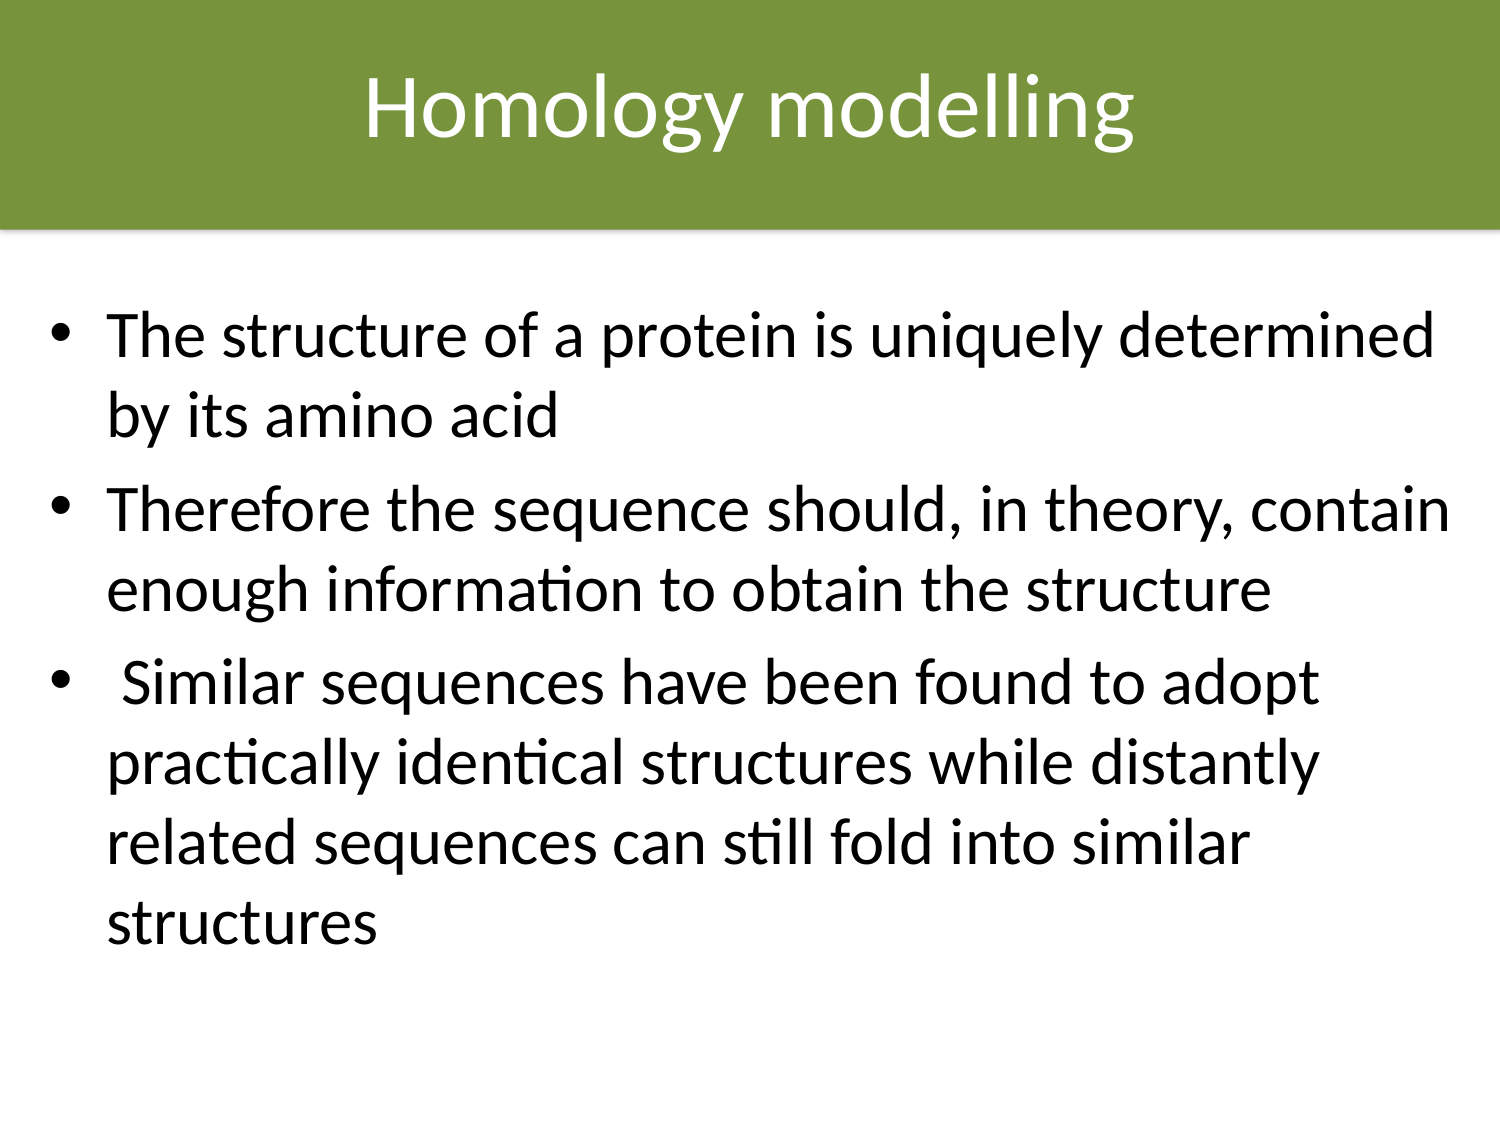

# Homology modelling
The structure of a protein is uniquely determined by its amino acid
Therefore the sequence should, in theory, contain enough information to obtain the structure
 Similar sequences have been found to adopt practically identical structures while distantly related sequences can still fold into similar structures